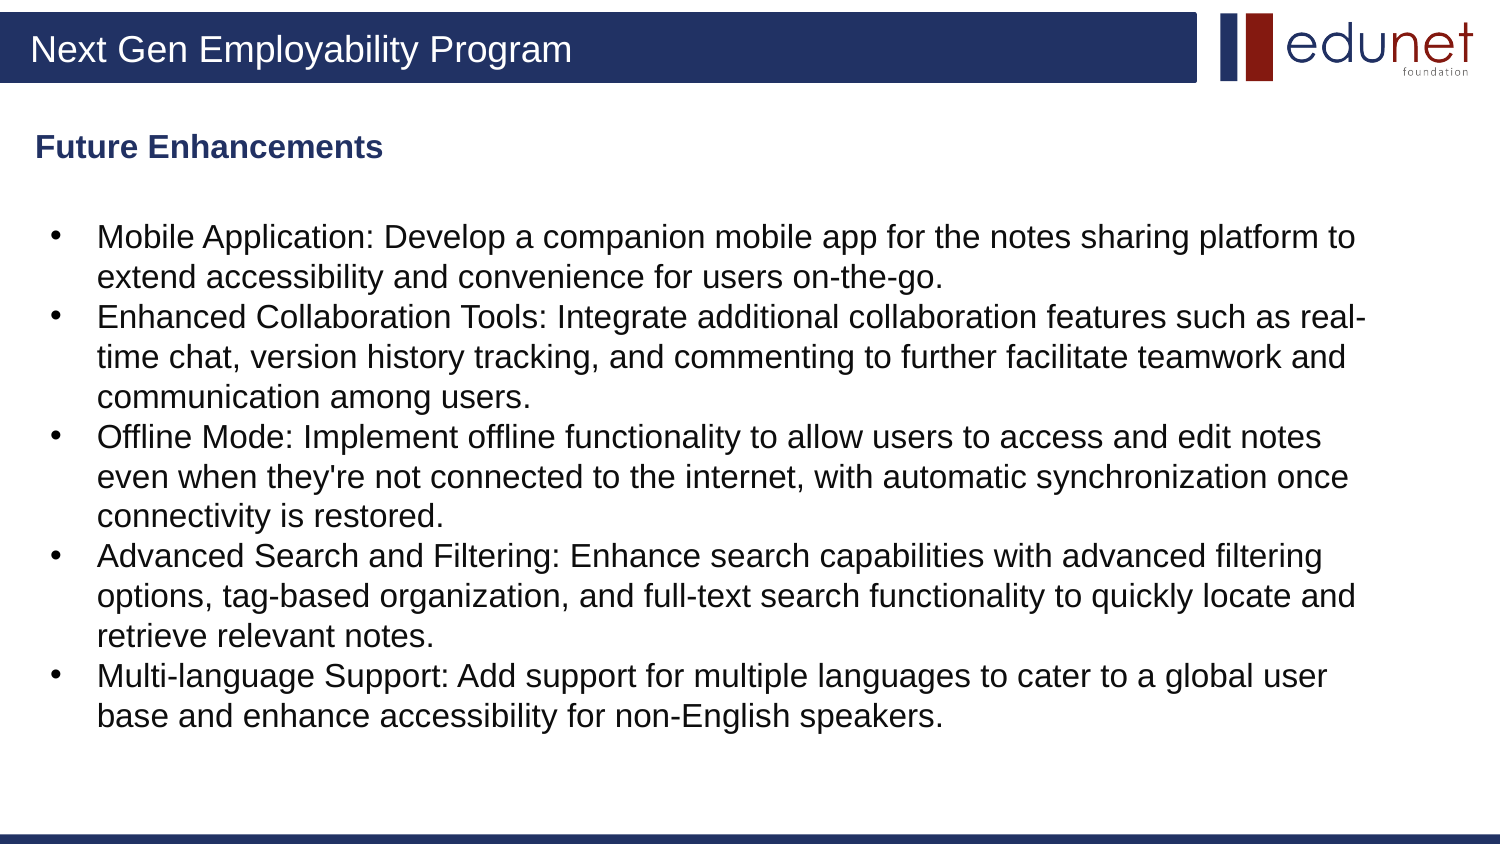

# Future Enhancements
Mobile Application: Develop a companion mobile app for the notes sharing platform to extend accessibility and convenience for users on-the-go.
Enhanced Collaboration Tools: Integrate additional collaboration features such as real-time chat, version history tracking, and commenting to further facilitate teamwork and communication among users.
Offline Mode: Implement offline functionality to allow users to access and edit notes even when they're not connected to the internet, with automatic synchronization once connectivity is restored.
Advanced Search and Filtering: Enhance search capabilities with advanced filtering options, tag-based organization, and full-text search functionality to quickly locate and retrieve relevant notes.
Multi-language Support: Add support for multiple languages to cater to a global user base and enhance accessibility for non-English speakers.